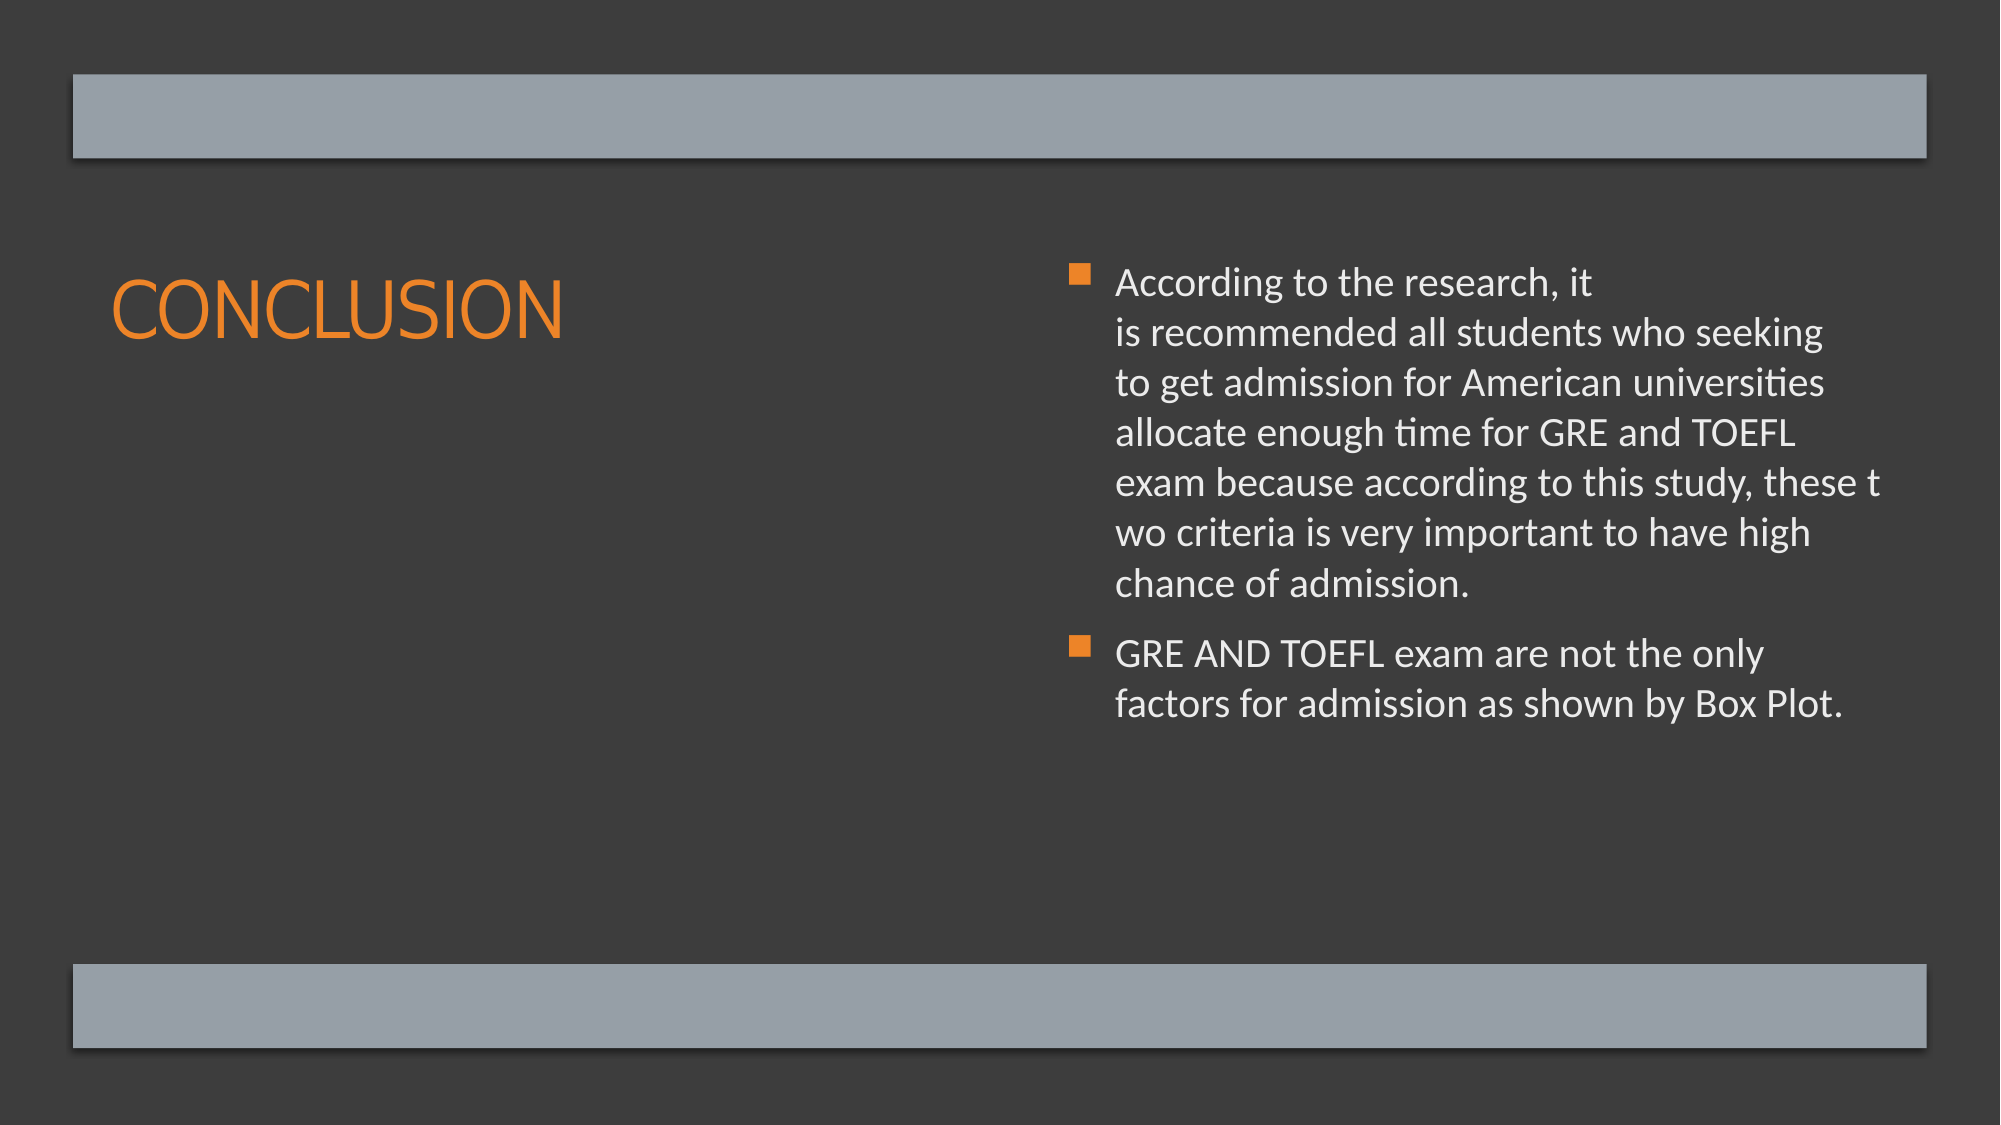

# conclusion
According to the research, it is recommended all students who seeking to get admission for American universities 
allocate enough time for GRE and TOEFL exam because according to this study, these two criteria is very important to have high 
chance of admission.
GRE AND TOEFL exam are not the only factors for admission as shown by Box Plot.